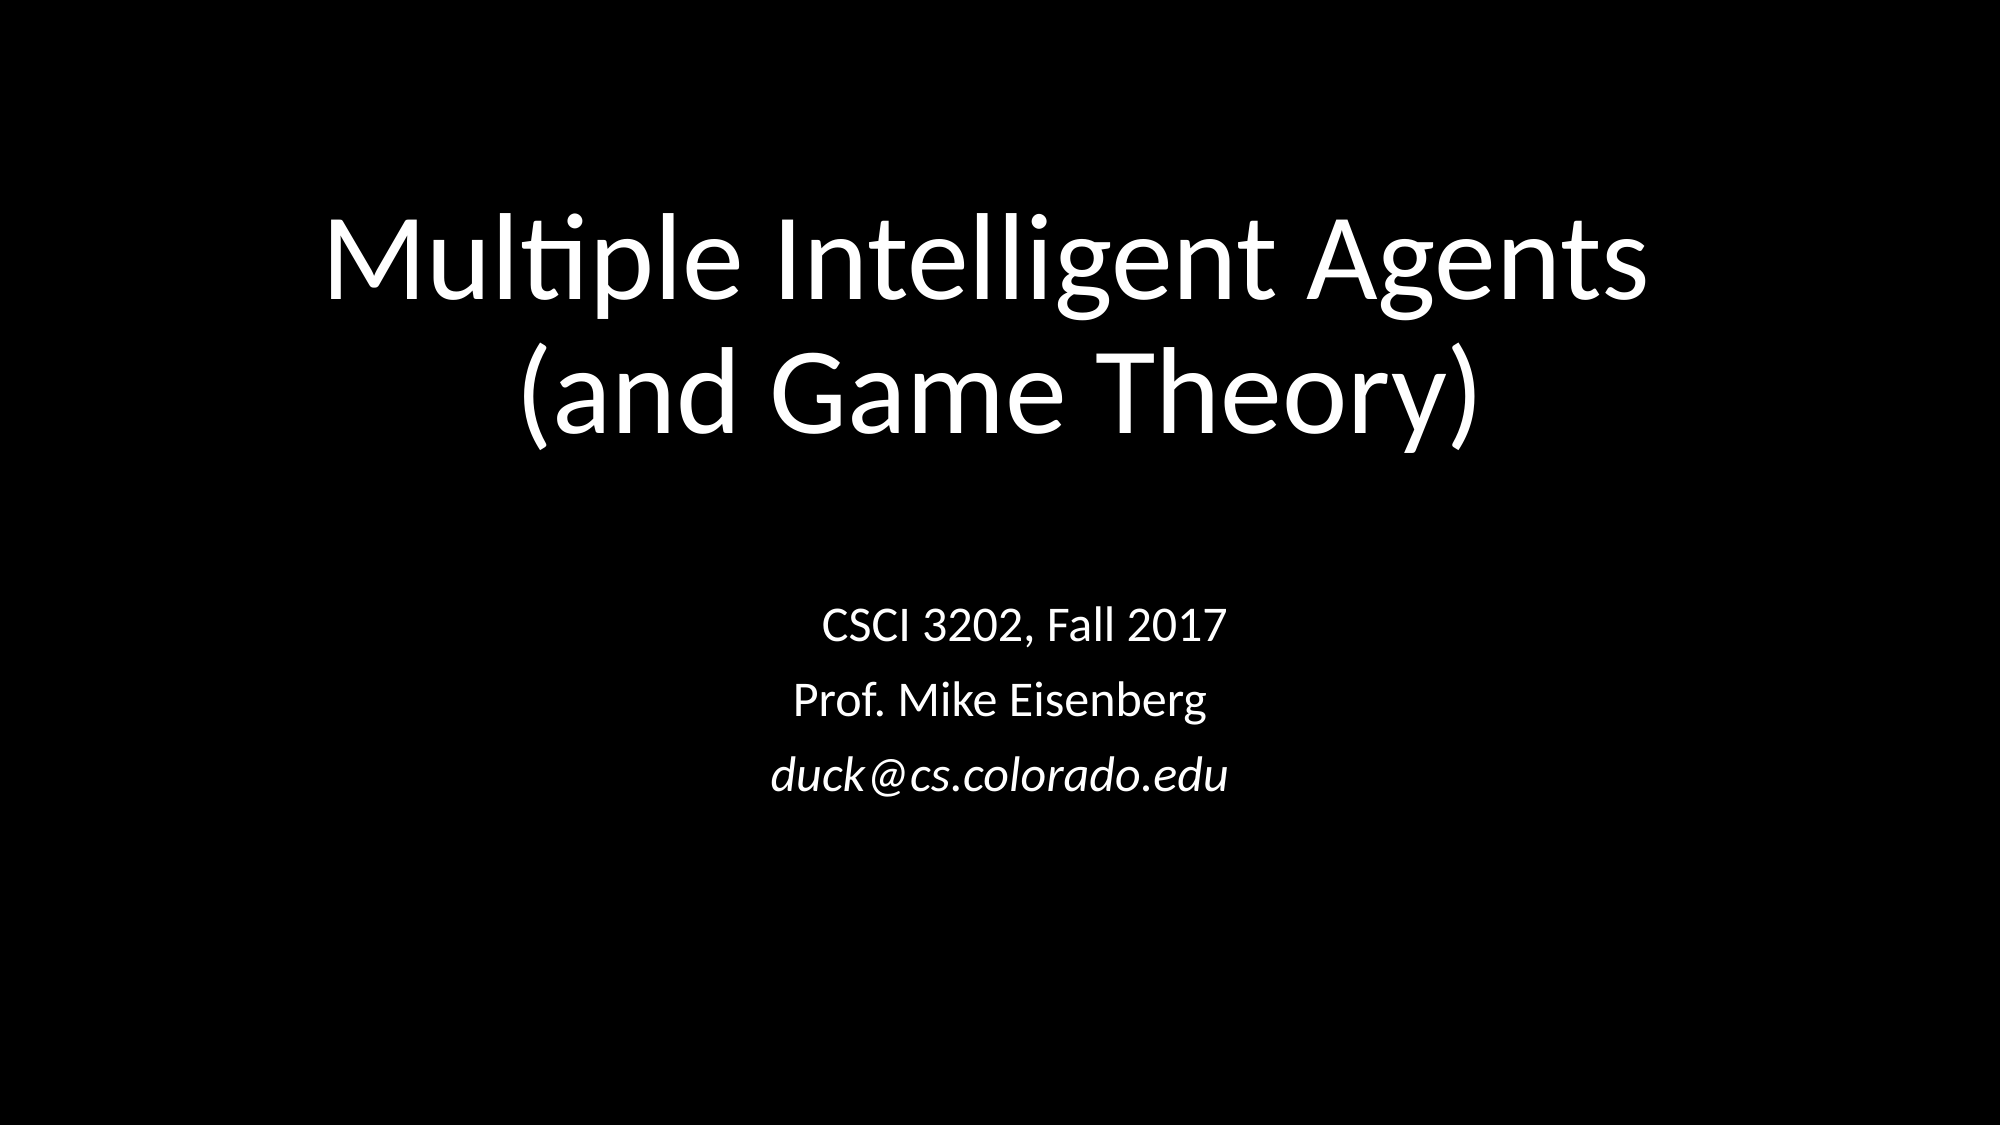

# Multiple Intelligent Agents (and Game Theory)
CSCSCI 3202, Fall 2017
Prof. Mike Eisenberg
duck@cs.colorado.edu